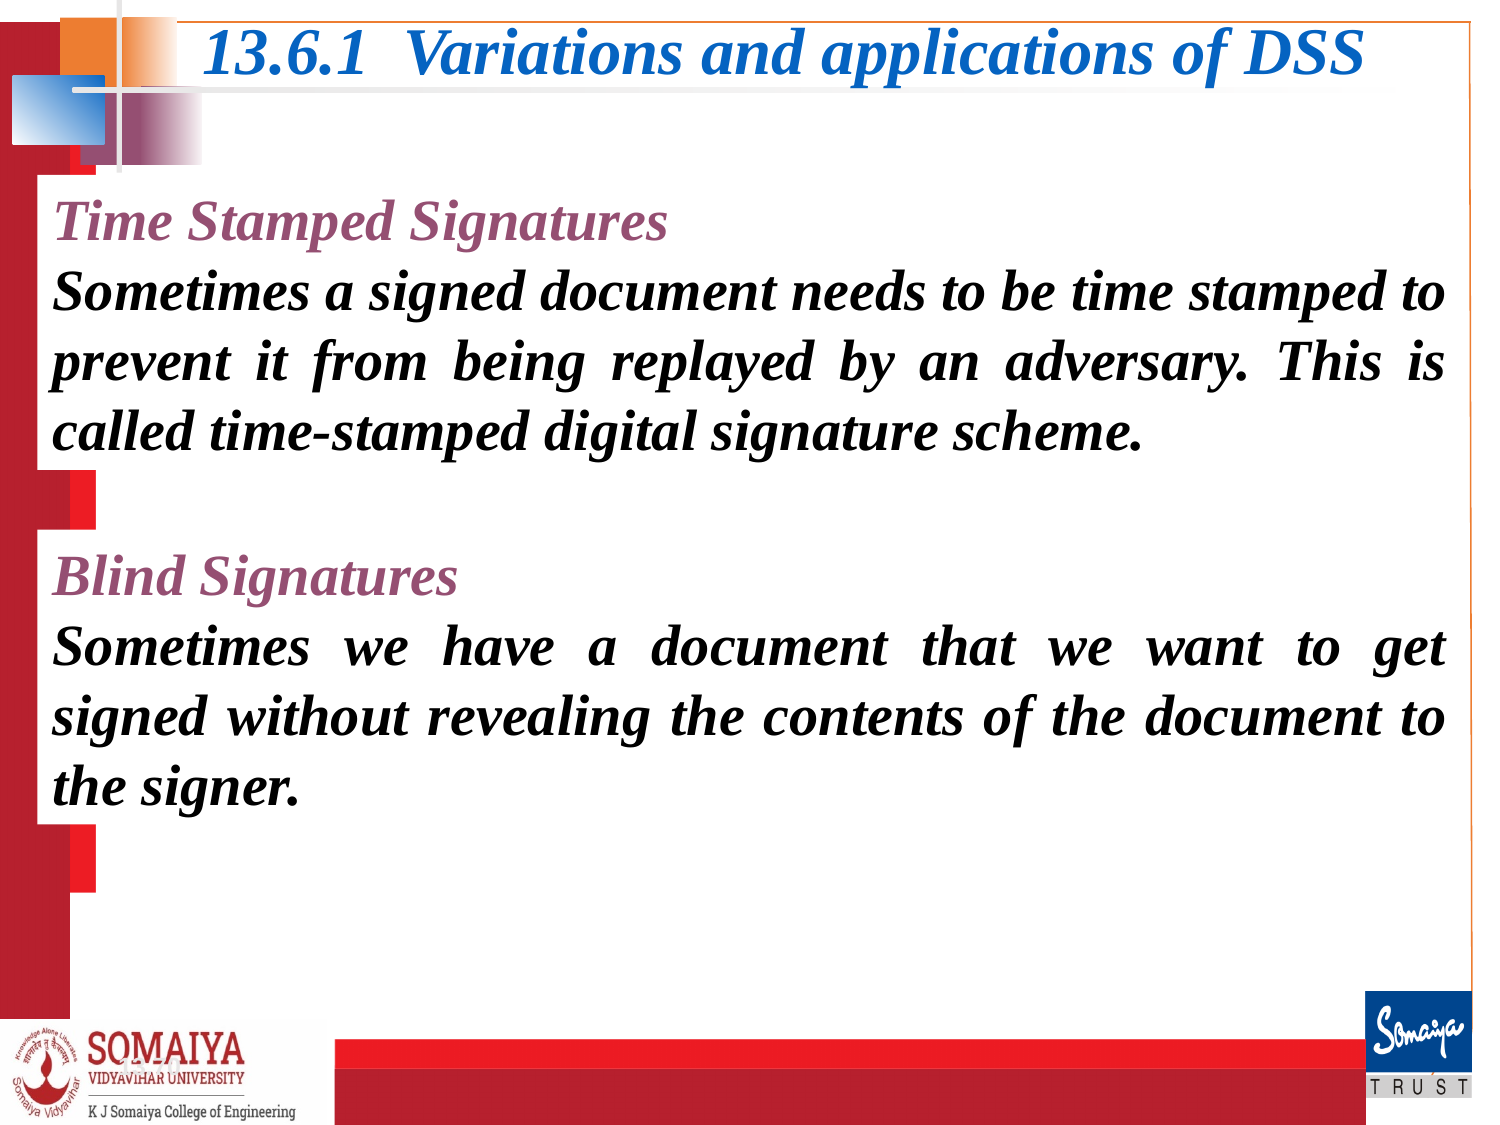

13.6.1  Variations and applications of DSS

Time Stamped Signatures
Sometimes a signed document needs to be time stamped to prevent it from being replayed by an adversary. This is called time-stamped digital signature scheme.
Blind Signatures
Sometimes we have a document that we want to get signed without revealing the contents of the document to the signer.
13.70